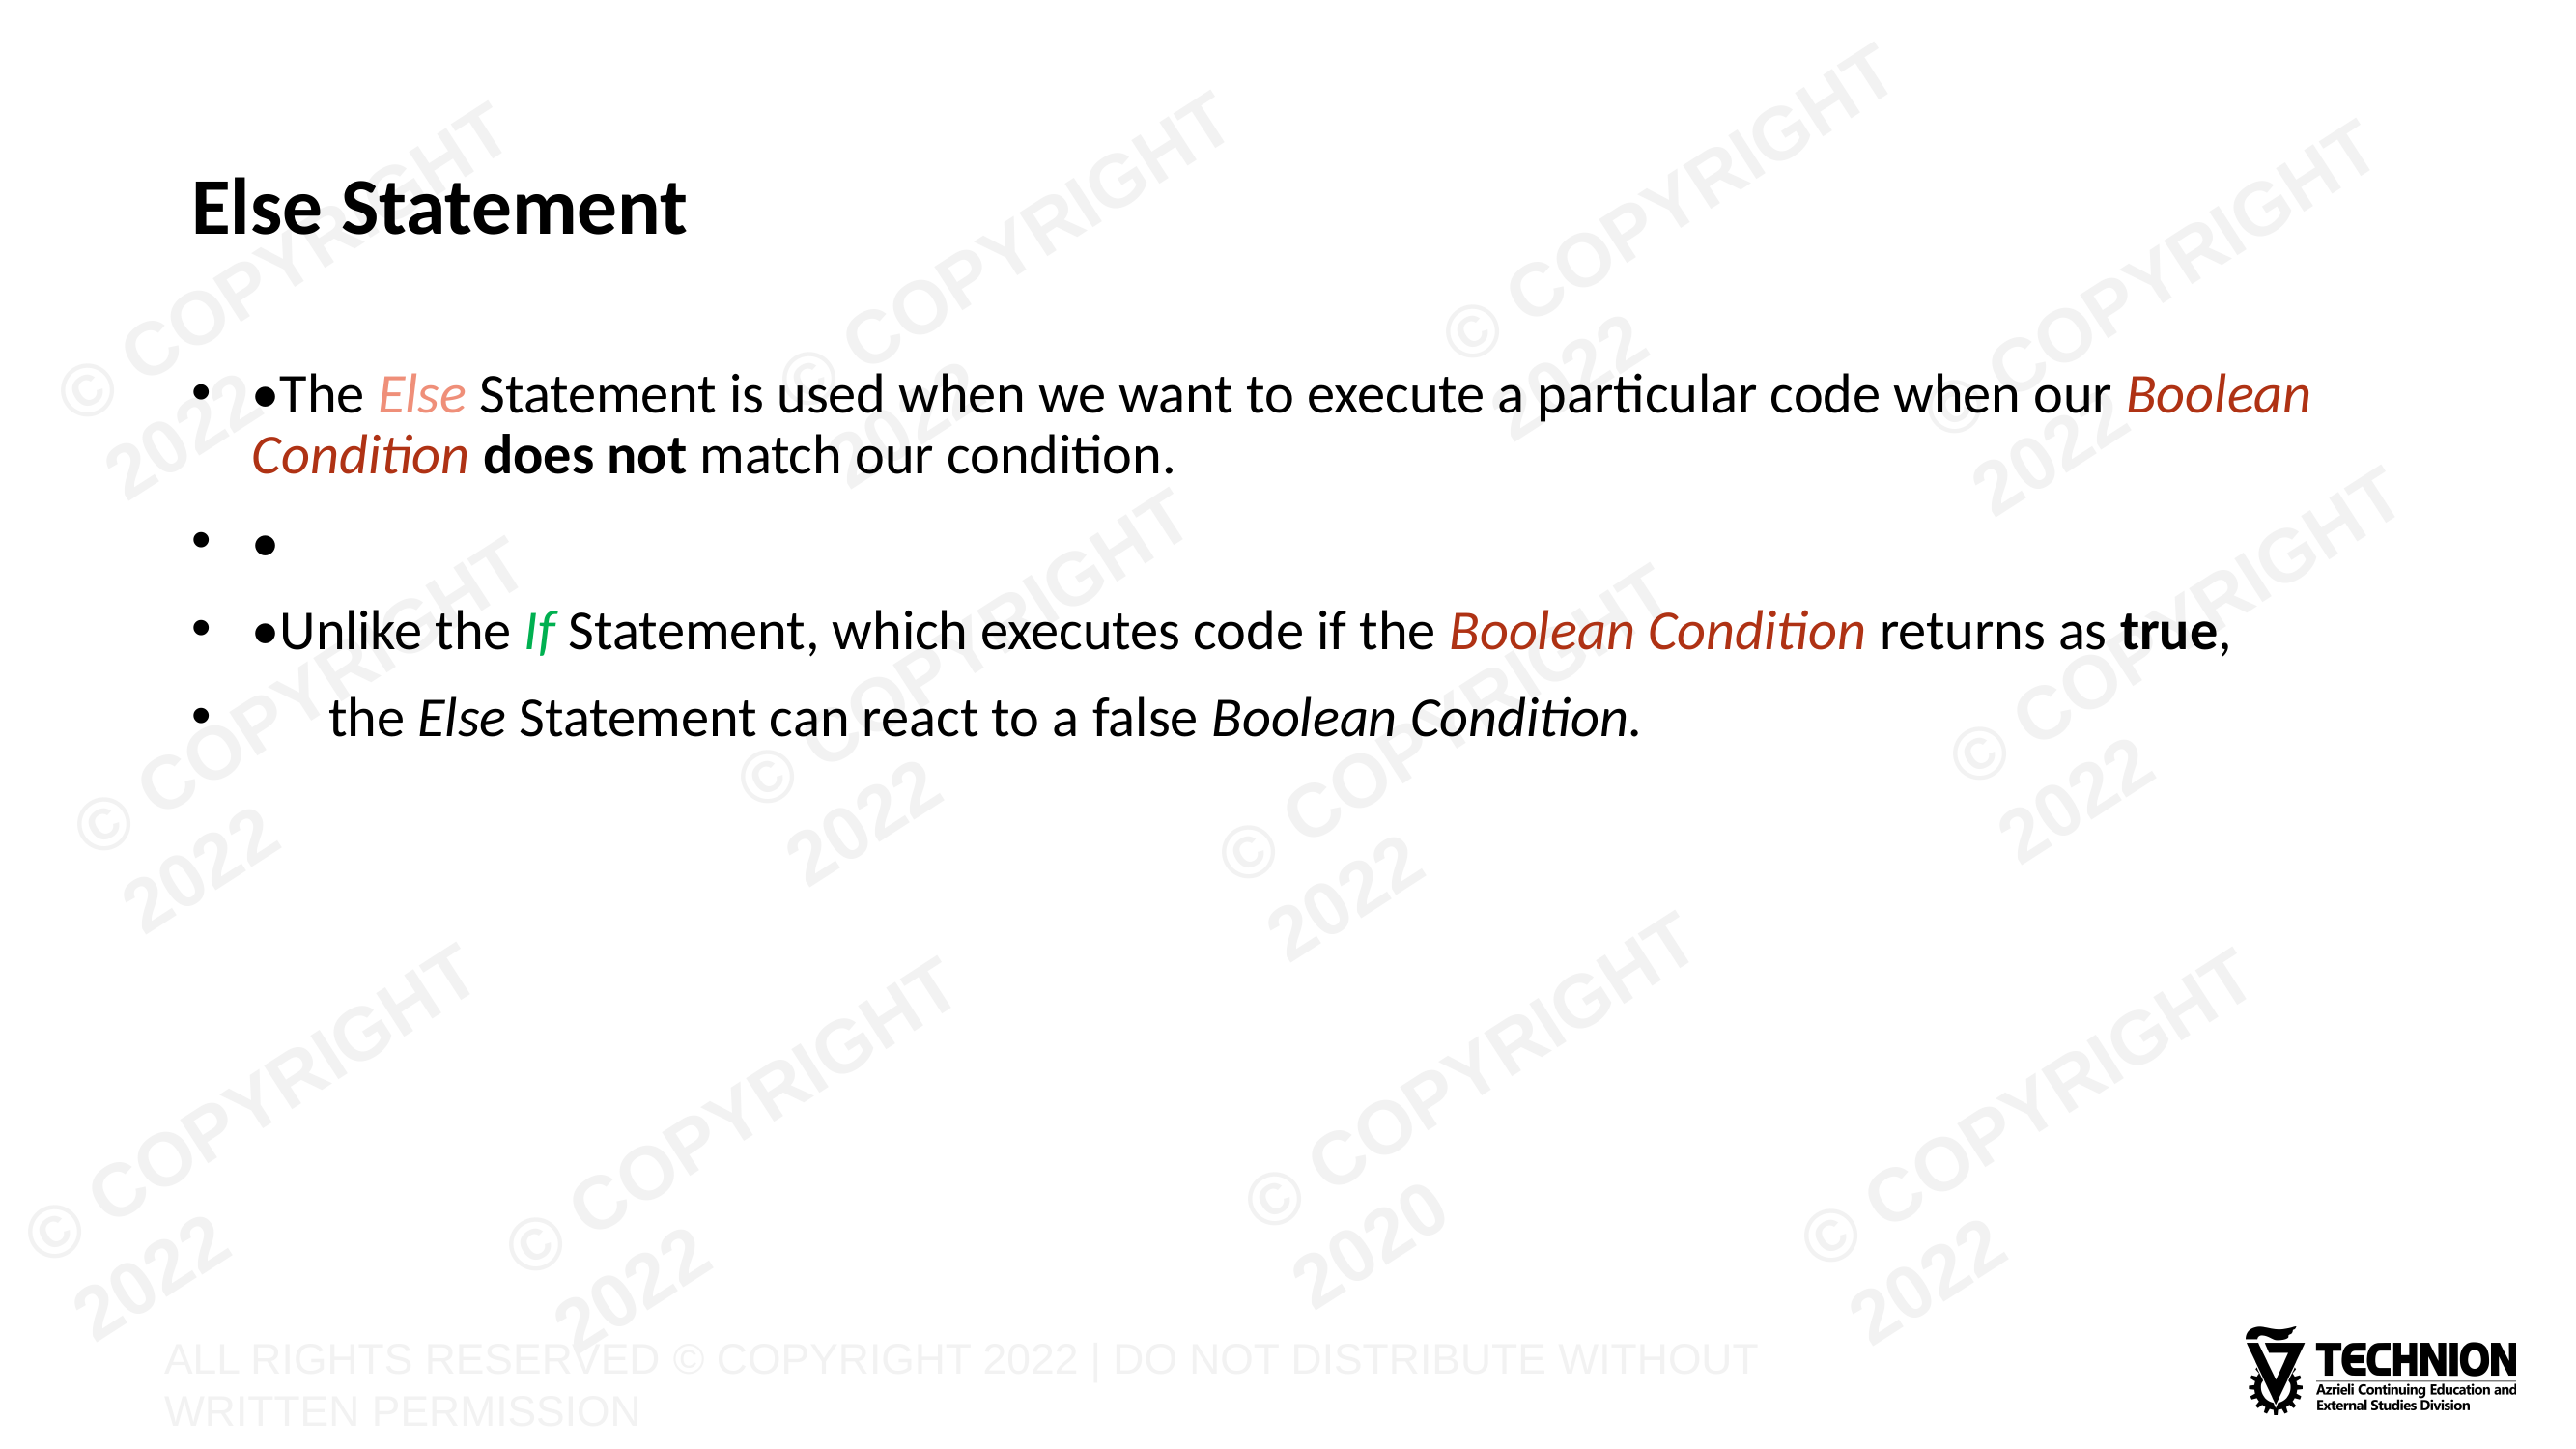

# Else Statement
•The Else Statement is used when we want to execute a particular code when our Boolean Condition does not match our condition.
•
•Unlike the If Statement, which executes code if the Boolean Condition returns as true,
      the Else Statement can react to a false Boolean Condition.